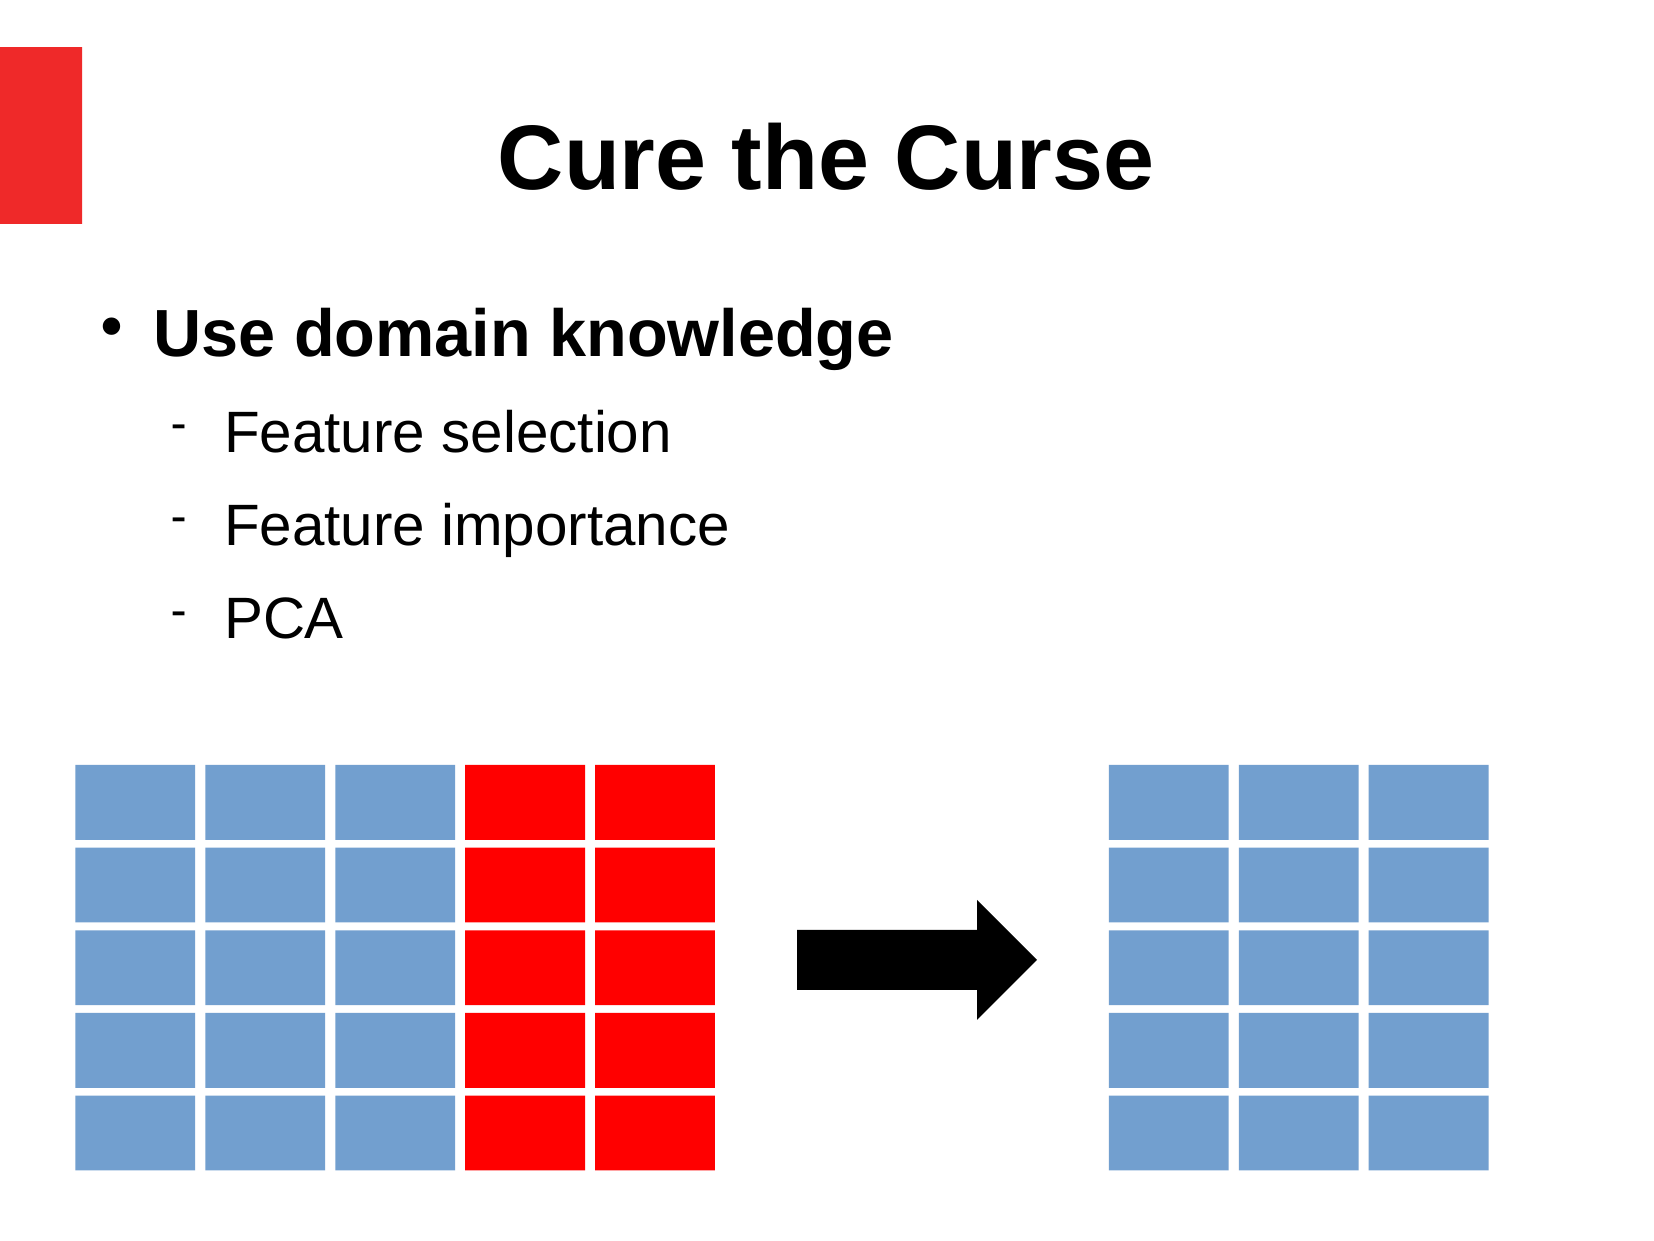

Cure the Curse
Use domain knowledge
Feature selection
Feature importance
PCA